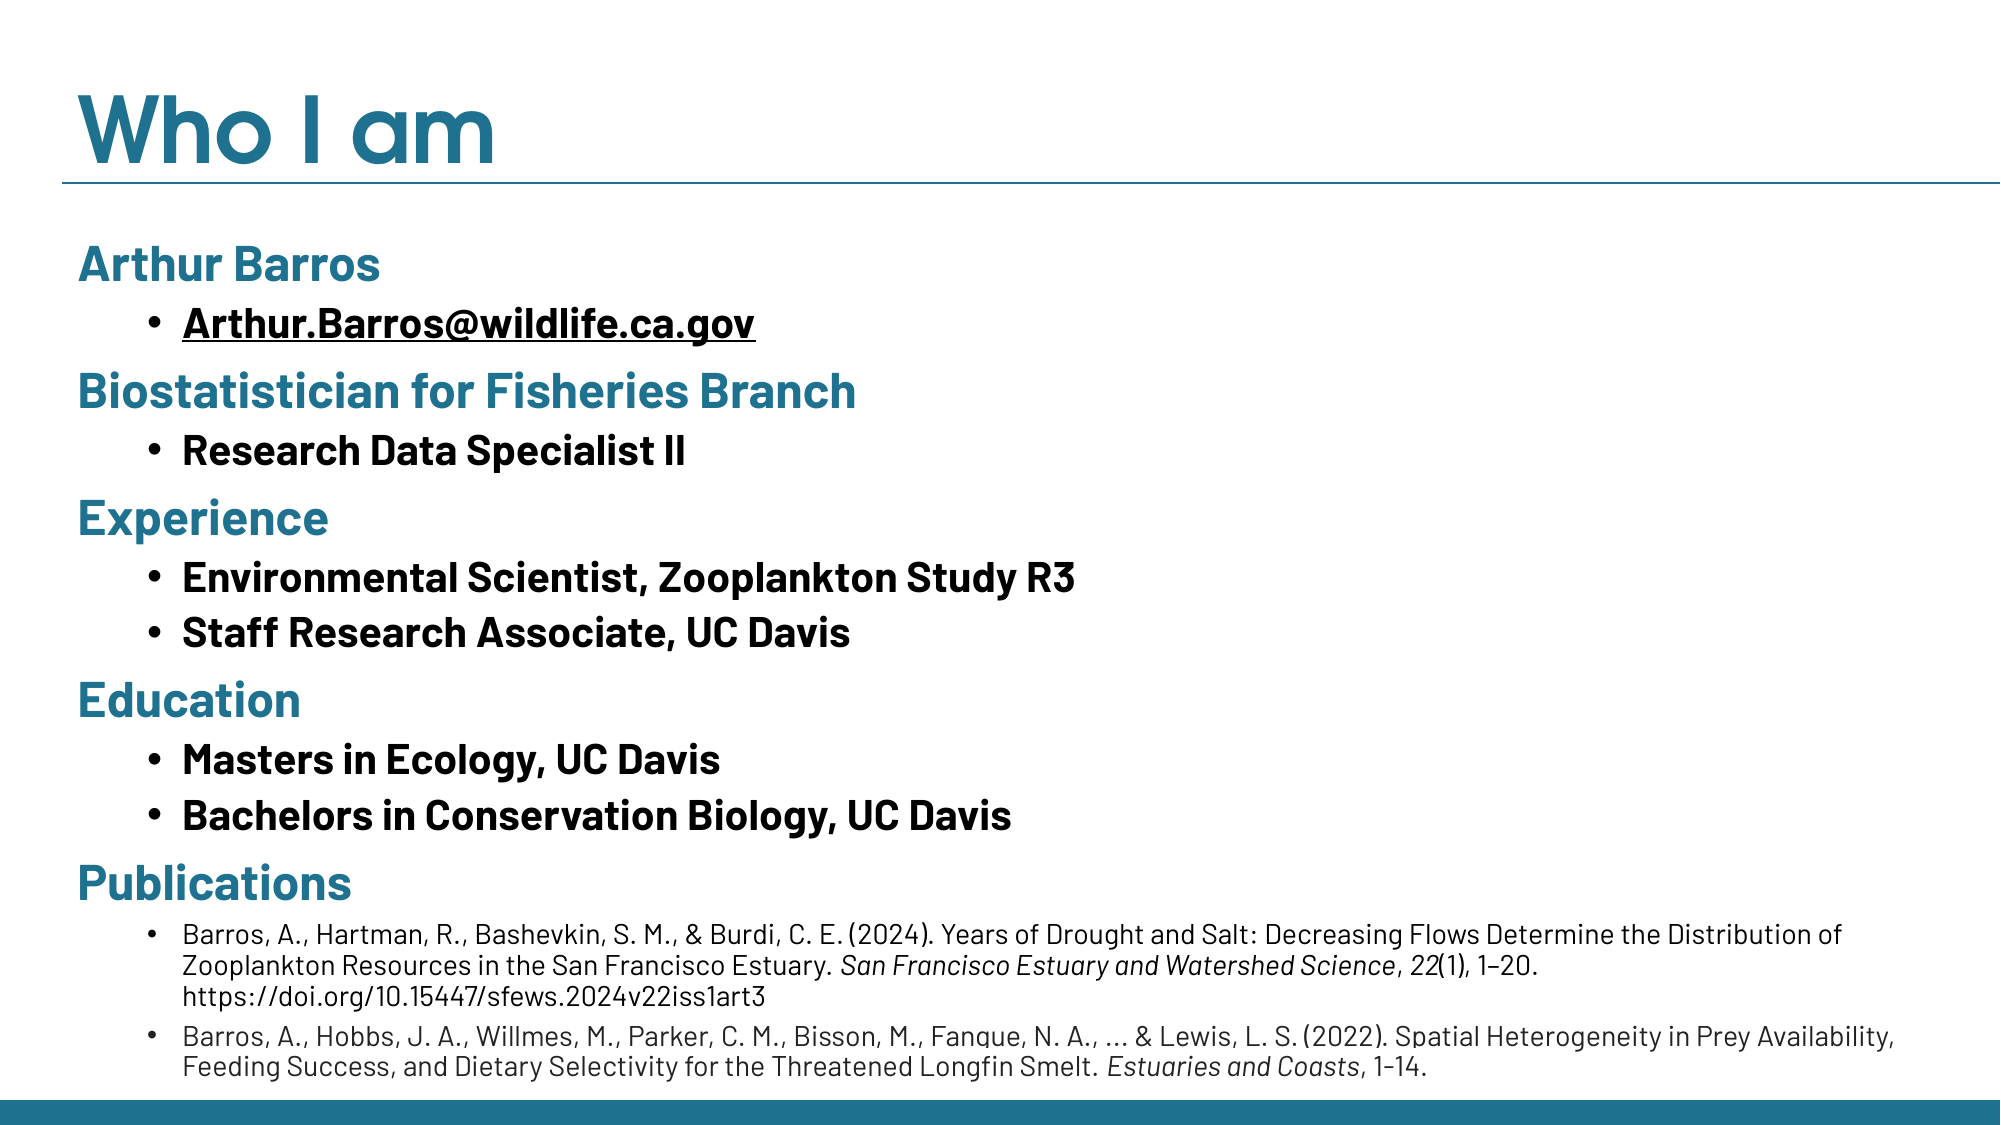

# Who I am
Arthur Barros
Arthur.Barros@wildlife.ca.gov
Biostatistician for Fisheries Branch
Research Data Specialist II
Experience
Environmental Scientist, Zooplankton Study R3
Staff Research Associate, UC Davis
Education
Masters in Ecology, UC Davis
Bachelors in Conservation Biology, UC Davis
Publications
Barros, A., Hartman, R., Bashevkin, S. M., & Burdi, C. E. (2024). Years of Drought and Salt: Decreasing Flows Determine the Distribution of Zooplankton Resources in the San Francisco Estuary. San Francisco Estuary and Watershed Science, 22(1), 1–20. https://doi.org/10.15447/sfews.2024v22iss1art3
Barros, A., Hobbs, J. A., Willmes, M., Parker, C. M., Bisson, M., Fangue, N. A., ... & Lewis, L. S. (2022). Spatial Heterogeneity in Prey Availability, Feeding Success, and Dietary Selectivity for the Threatened Longfin Smelt. Estuaries and Coasts, 1-14.